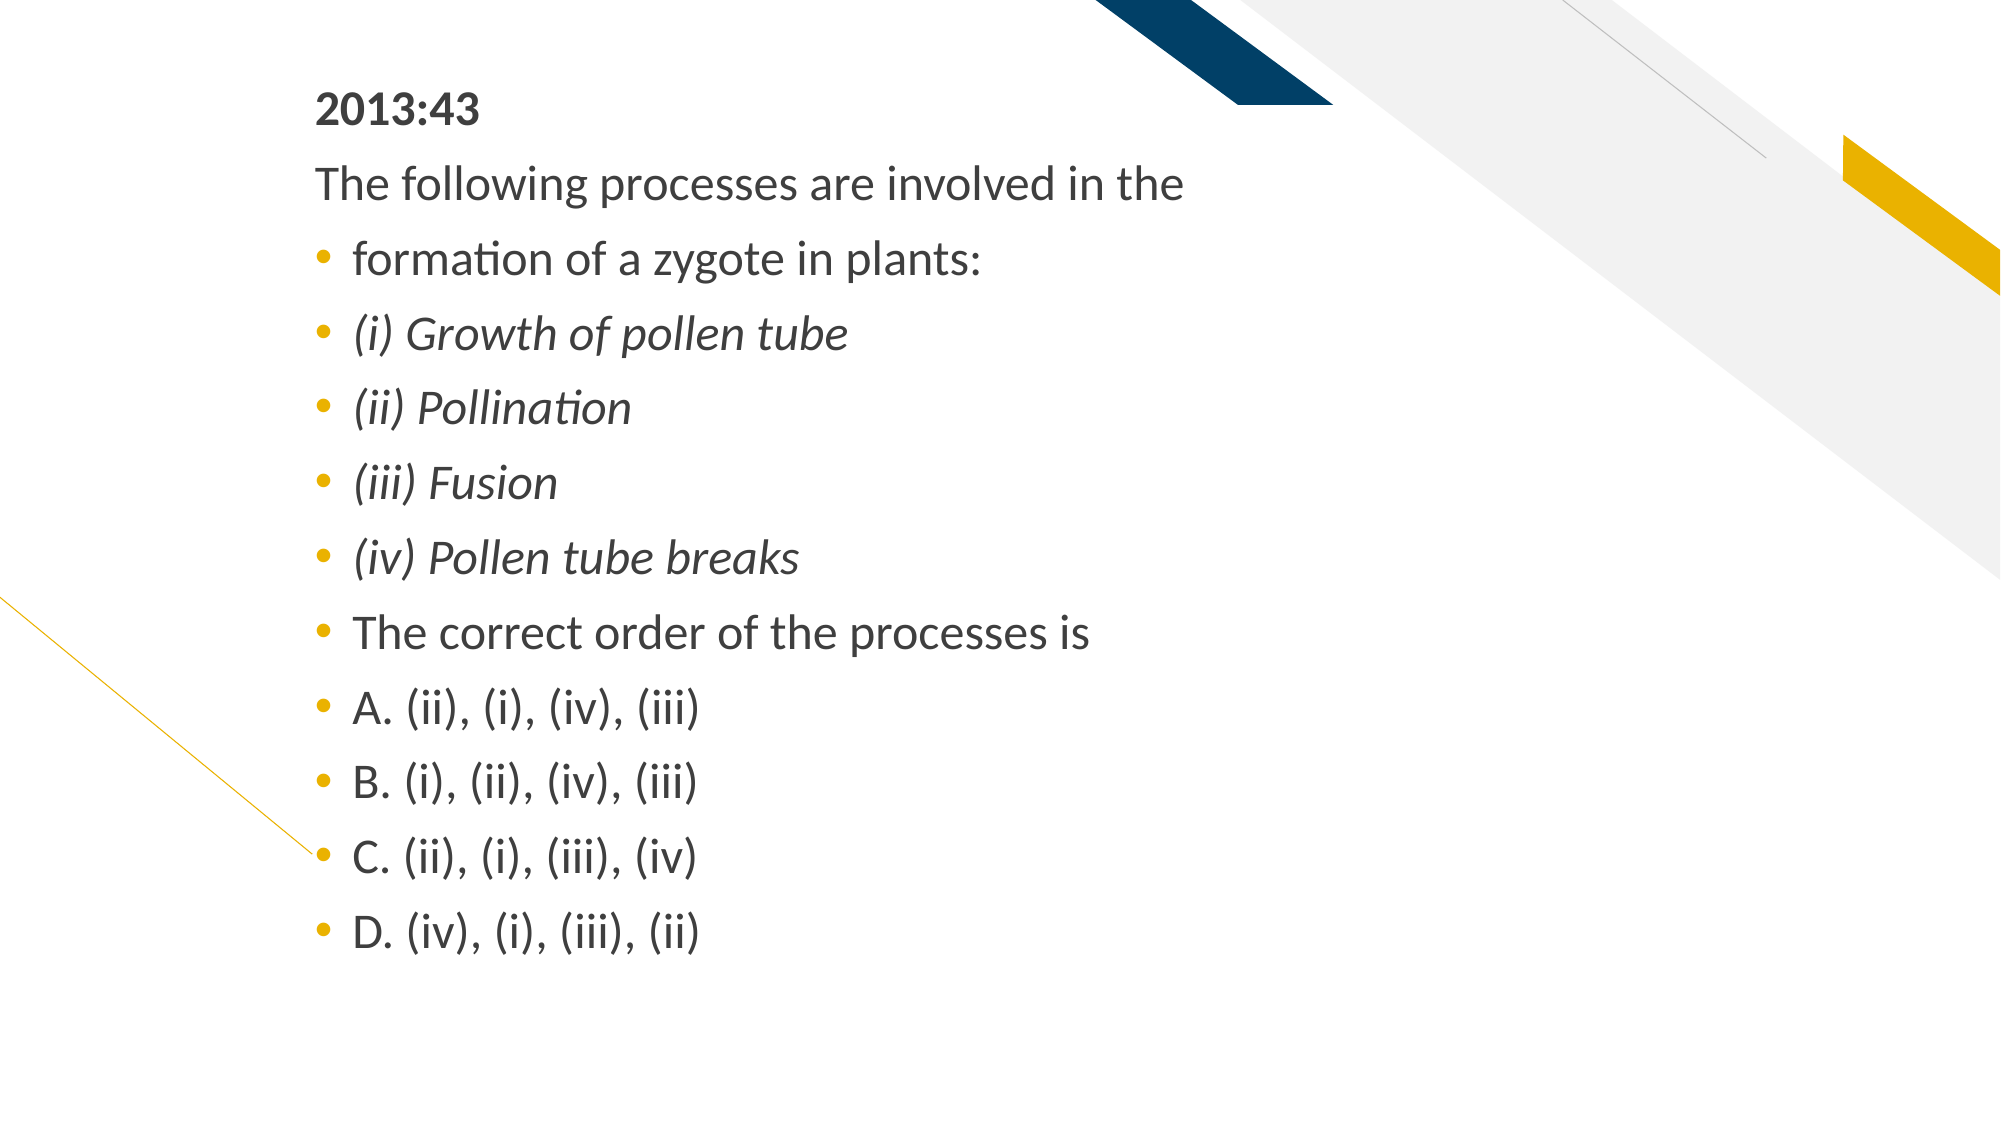

2013:43
The following processes are involved in the
formation of a zygote in plants:
(i) Growth of pollen tube
(ii) Pollination
(iii) Fusion
(iv) Pollen tube breaks
The correct order of the processes is
A. (ii), (i), (iv), (iii)
B. (i), (ii), (iv), (iii)
C. (ii), (i), (iii), (iv)
D. (iv), (i), (iii), (ii)